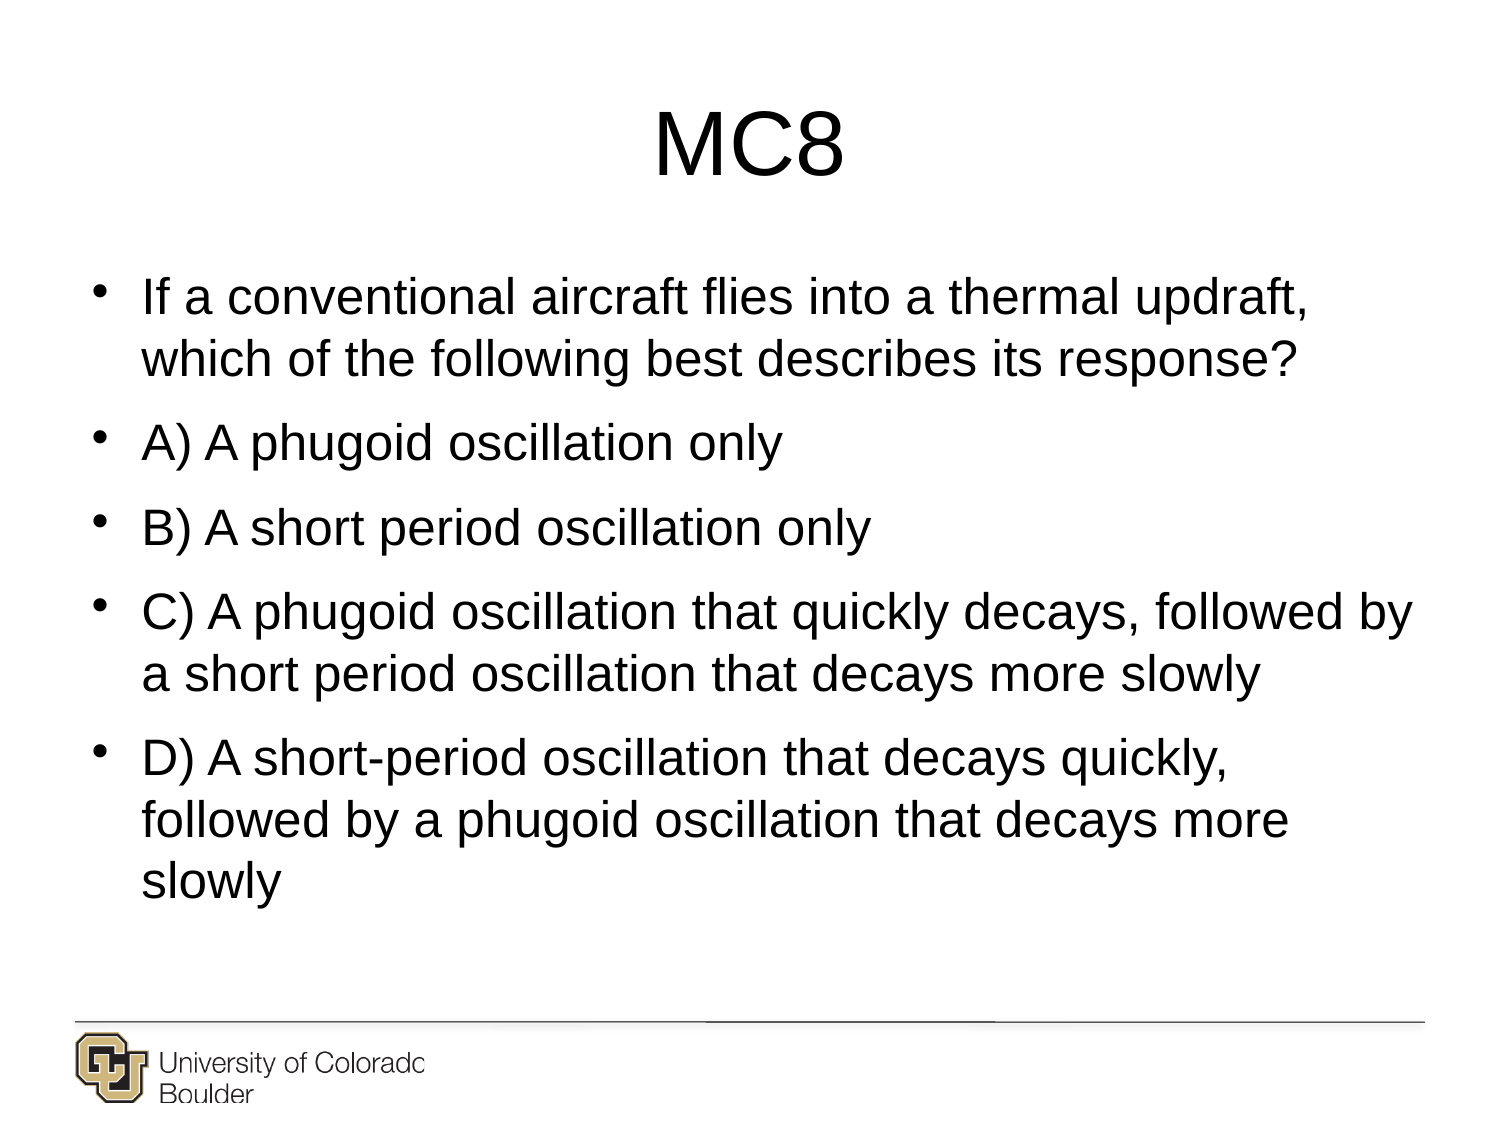

# MC8
If a conventional aircraft flies into a thermal updraft, which of the following best describes its response?
A) A phugoid oscillation only
B) A short period oscillation only
C) A phugoid oscillation that quickly decays, followed by a short period oscillation that decays more slowly
D) A short-period oscillation that decays quickly, followed by a phugoid oscillation that decays more slowly